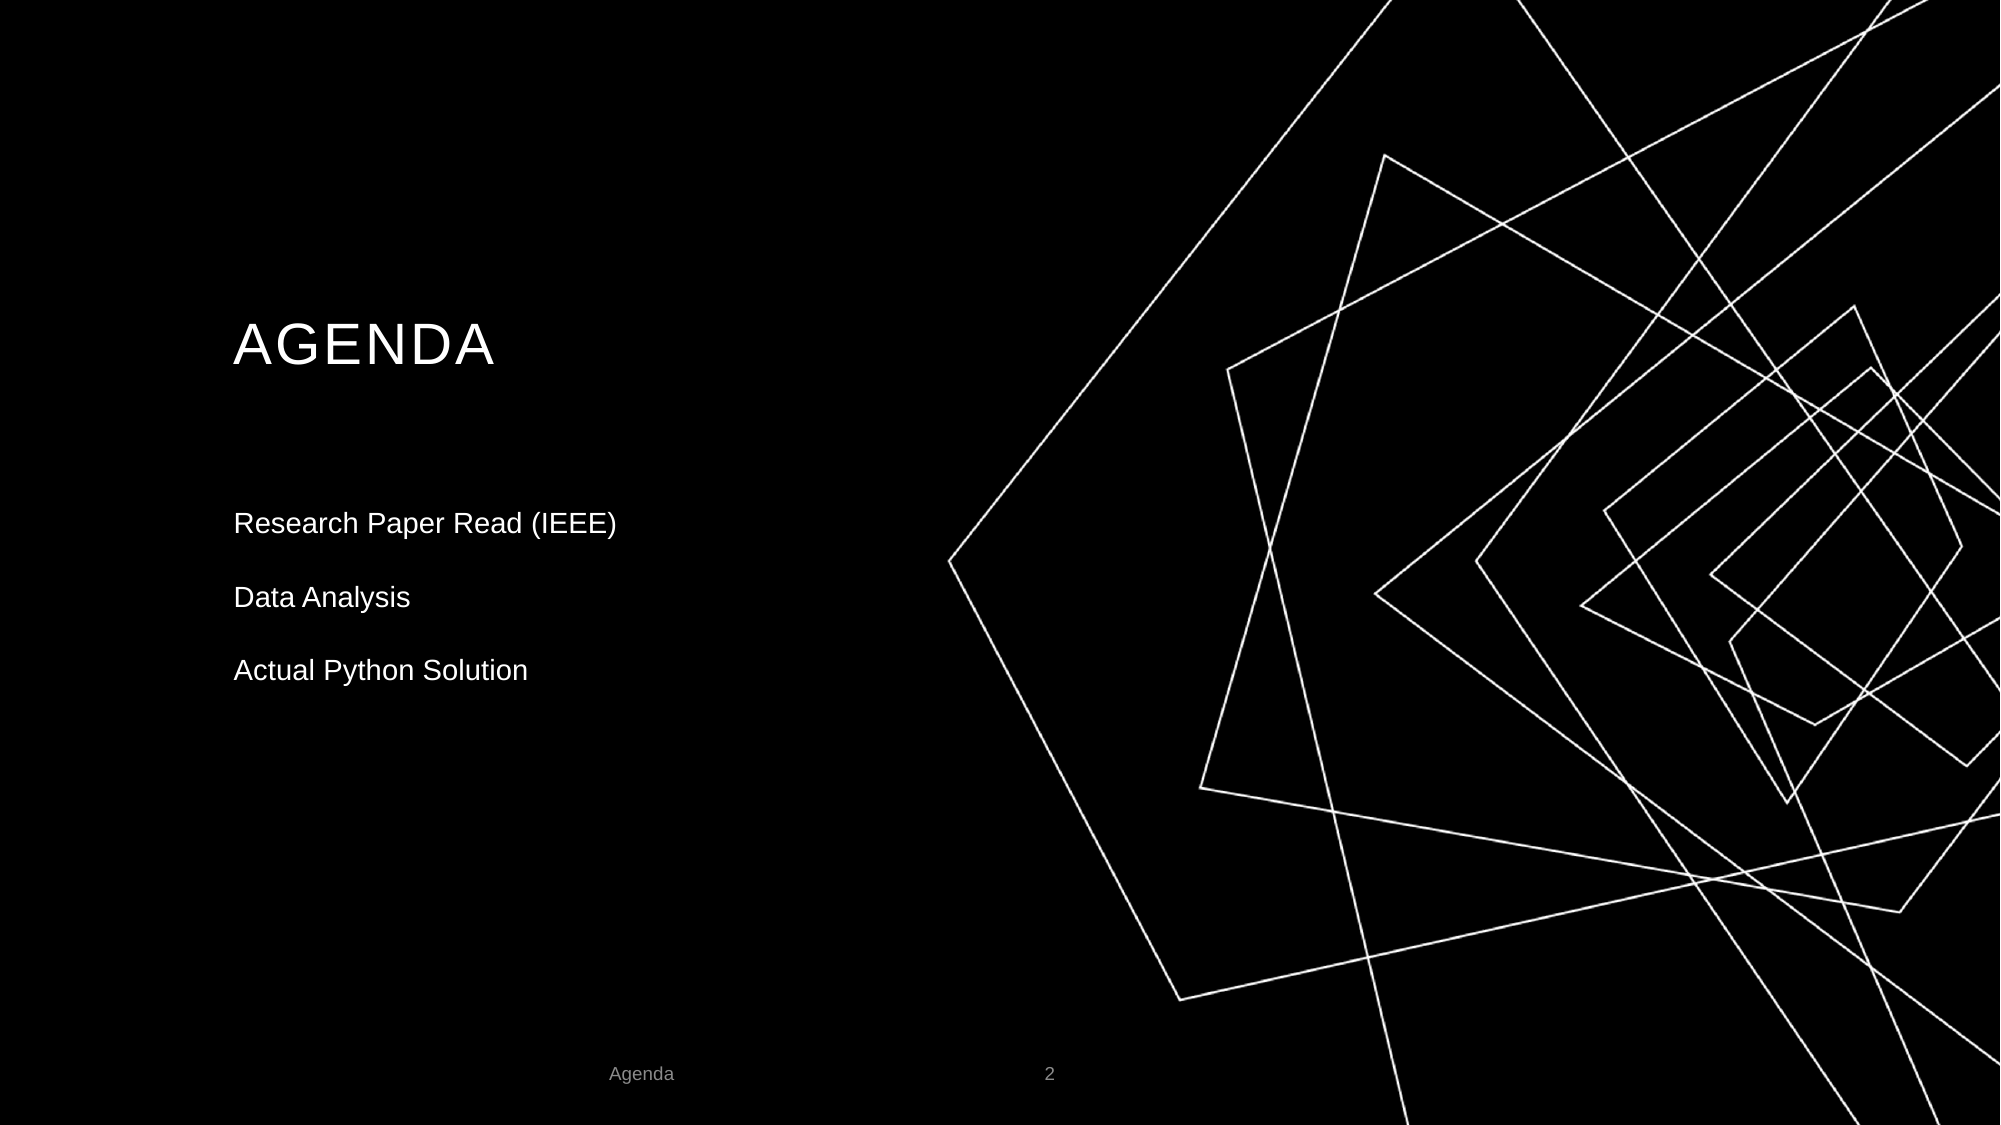

# AGENDA
Research Paper Read (IEEE)
Data Analysis
Actual Python Solution

Agenda
2